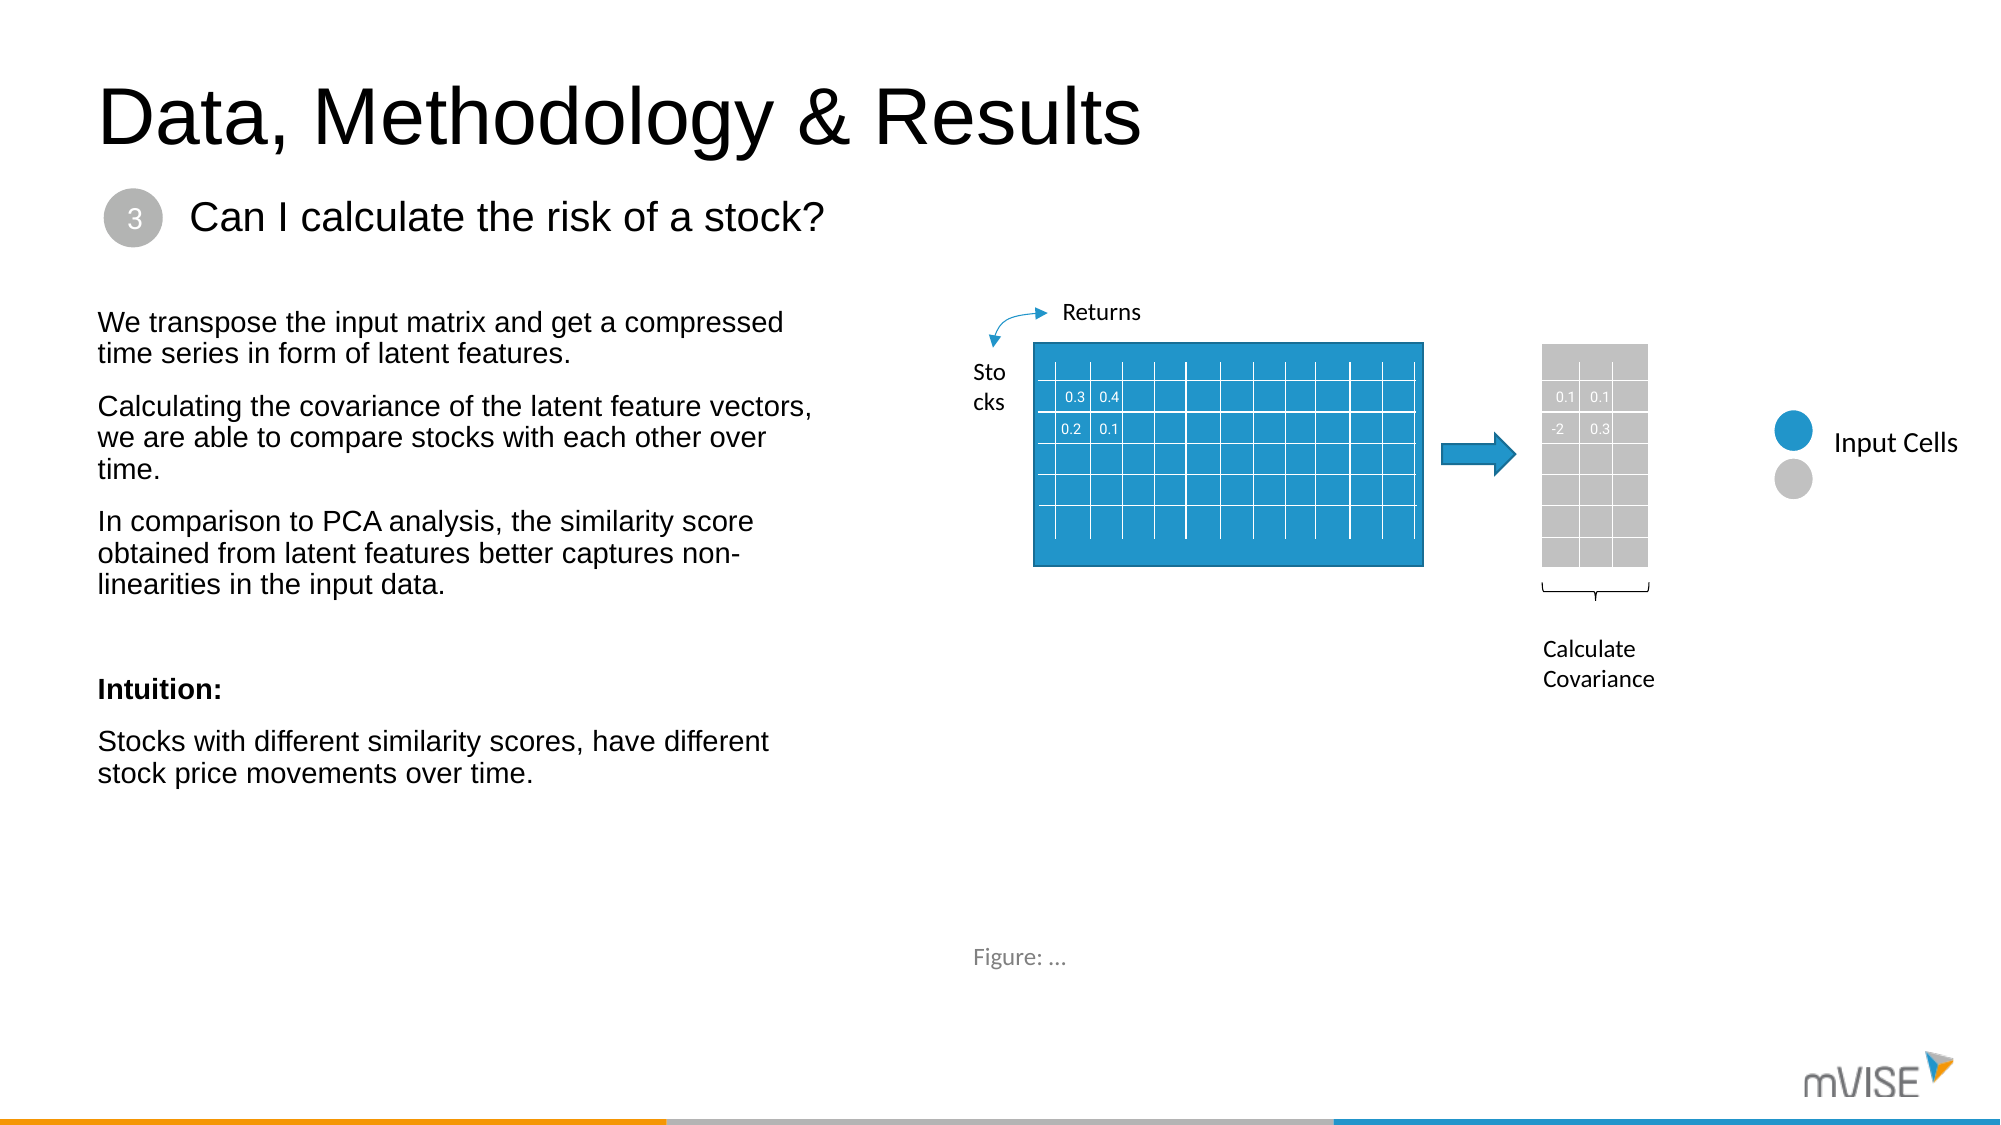

# Data, Methodology & Results
3
Can I calculate the risk of a stock?
Returns
We transpose the input matrix and get a compressed time series in form of latent features.
Calculating the covariance of the latent feature vectors, we are able to compare stocks with each other over time.
In comparison to PCA analysis, the similarity score obtained from latent features better captures non-linearities in the input data.

Intuition:
Stocks with different similarity scores, have different stock price movements over time.

Stocks
0.3
0.4
0.1
0.1

0.2
0.1
-2
0.3
Input Cells

Calculate
Covariance
Figure: …